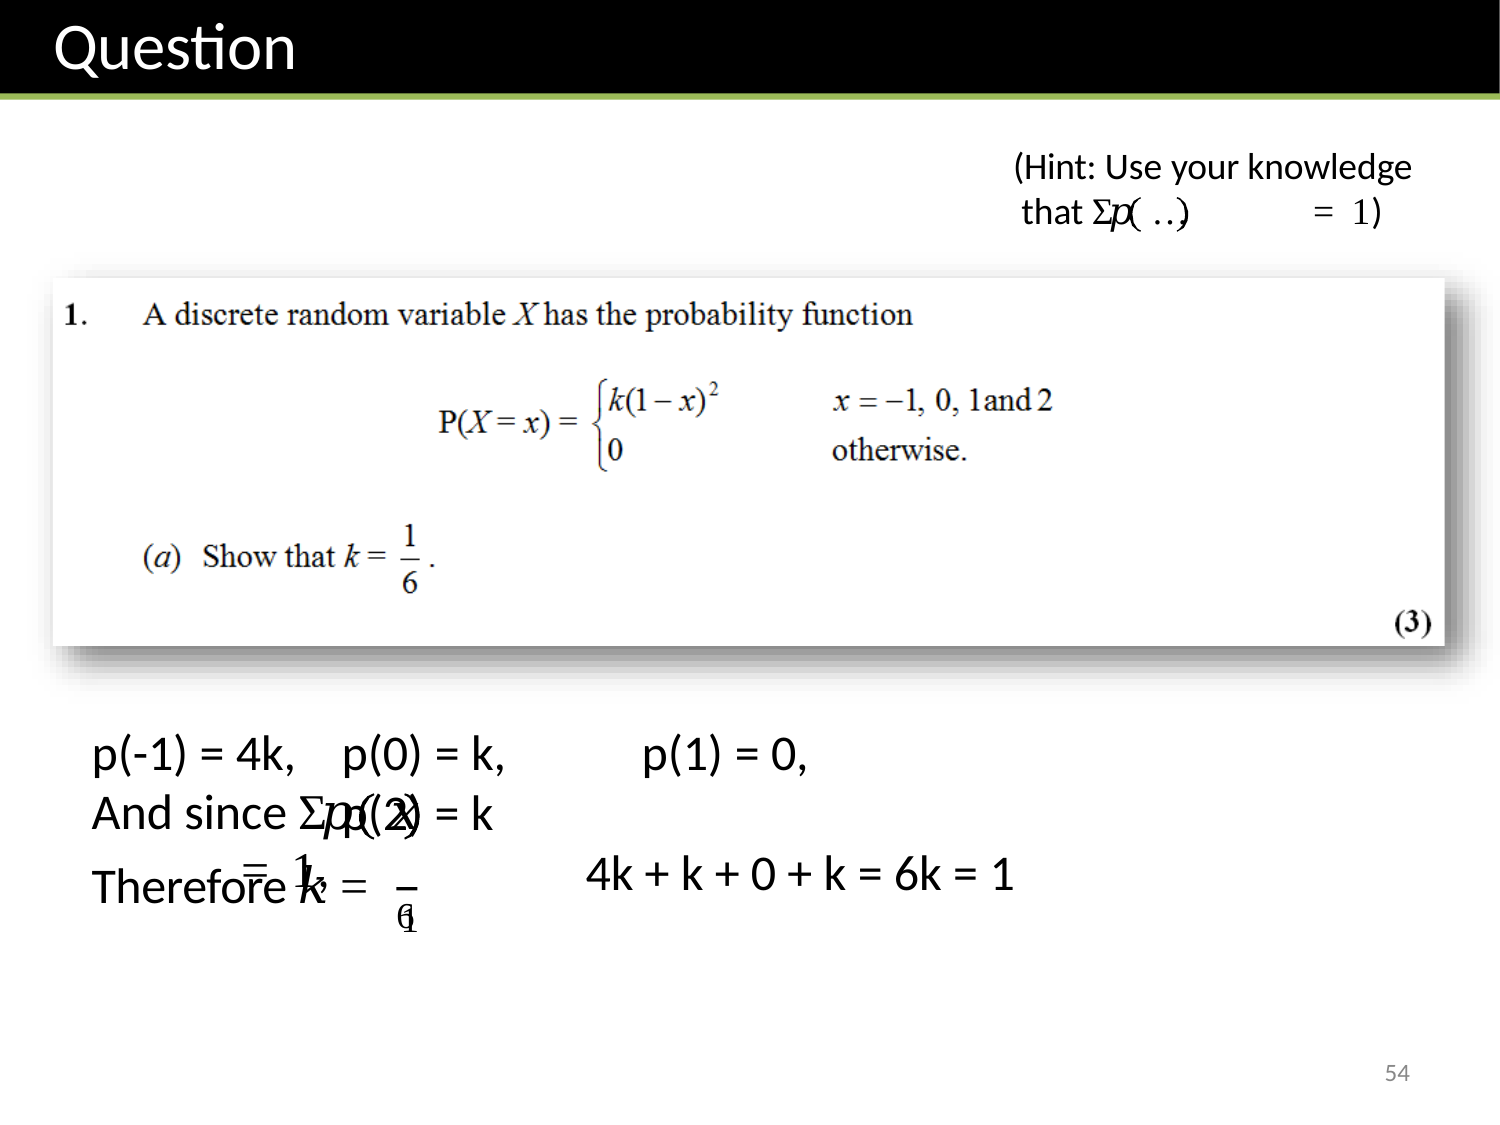

# Question

(Hint: Use your knowledge  that Σ𝑝   …	= 1)

p(-1) = 4k,
p(0) = k,	p(1) = 0,	p(2) = k
4k + k + 0 + k = 6k = 1
And since Σ𝑝	𝑥	= 1,
1

Therefore 𝑘 =

6
54